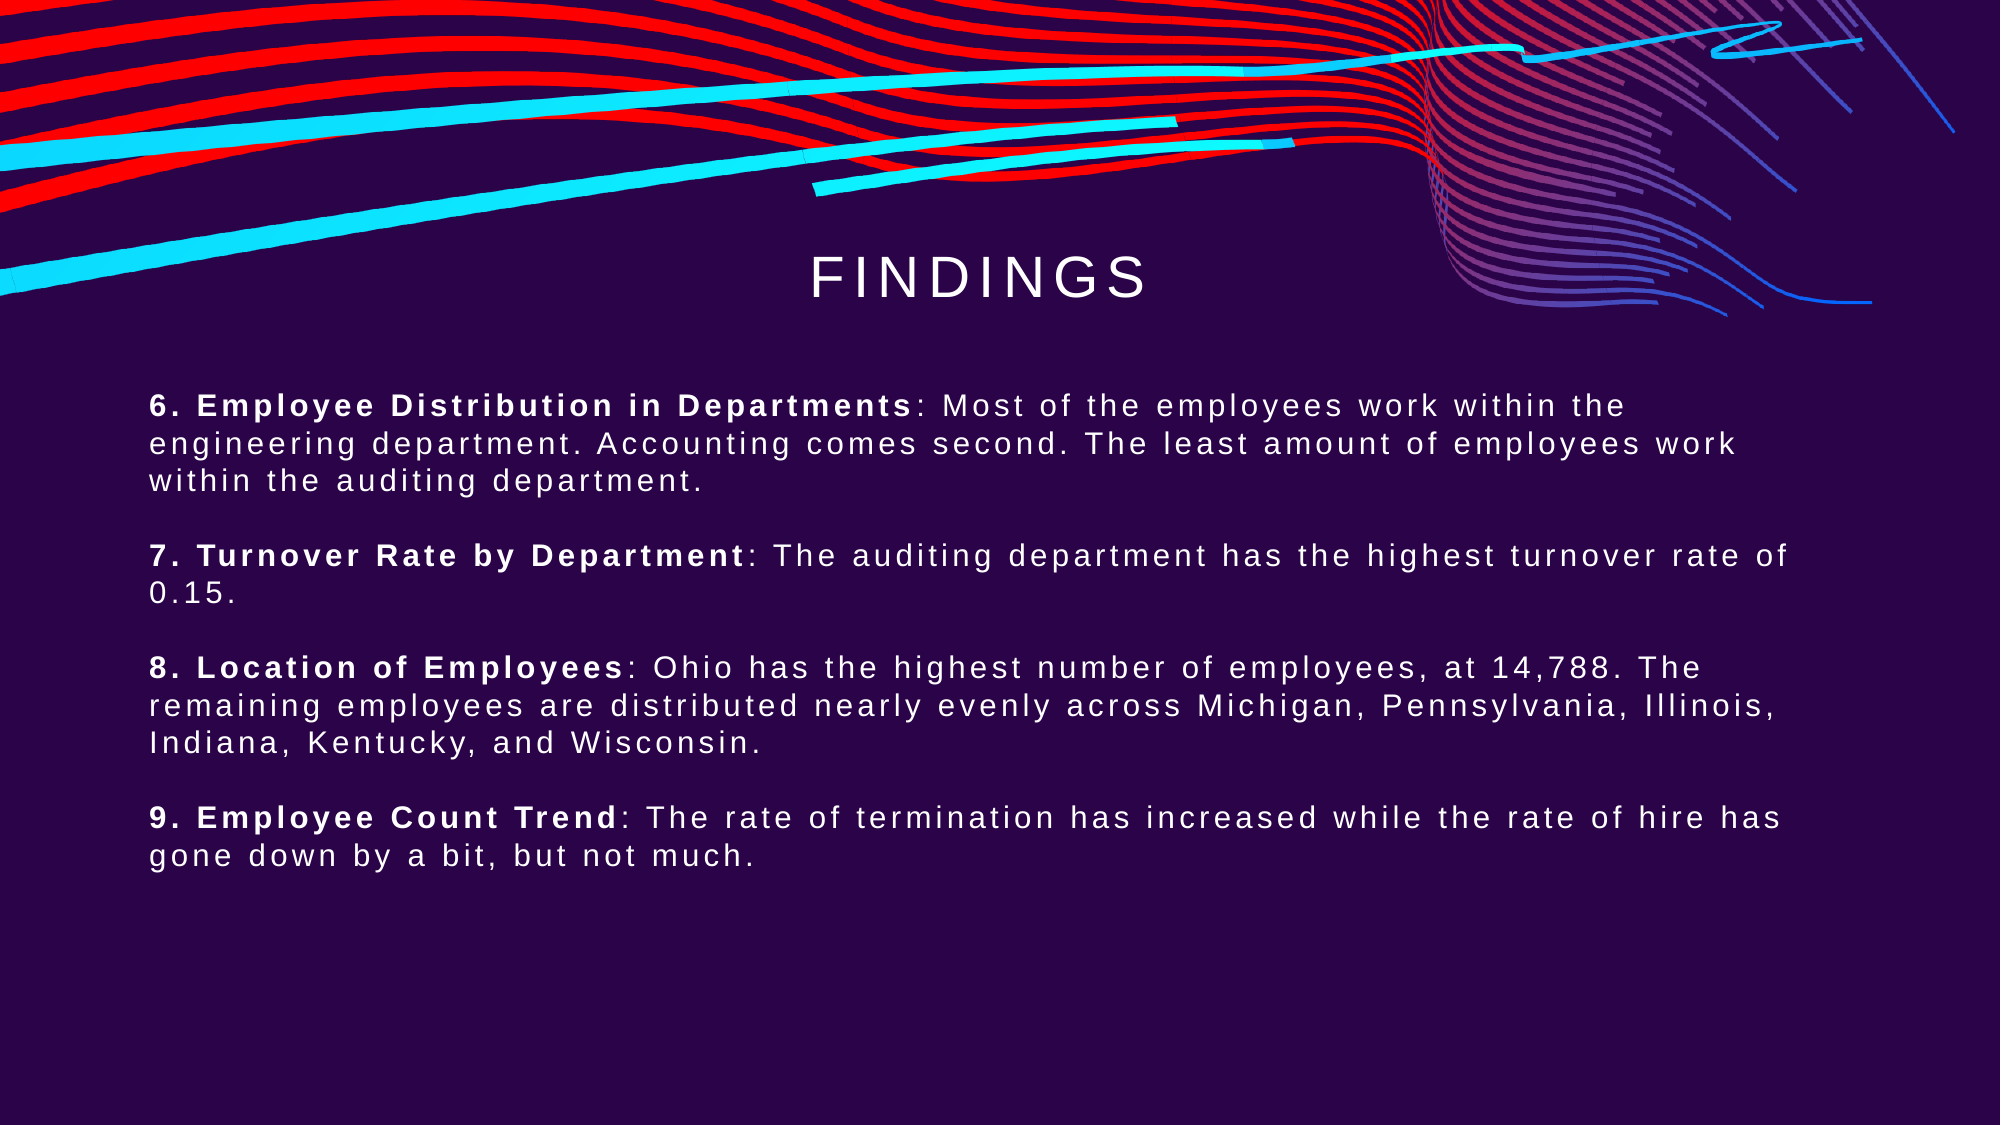

# findings
6. Employee Distribution in Departments: Most of the employees work within the engineering department. Accounting comes second. The least amount of employees work within the auditing department.

7. Turnover Rate by Department: The auditing department has the highest turnover rate of 0.15.

8. Location of Employees: Ohio has the highest number of employees, at 14,788. The remaining employees are distributed nearly evenly across Michigan, Pennsylvania, Illinois, Indiana, Kentucky, and Wisconsin.

9. Employee Count Trend: The rate of termination has increased while the rate of hire has gone down by a bit, but not much.